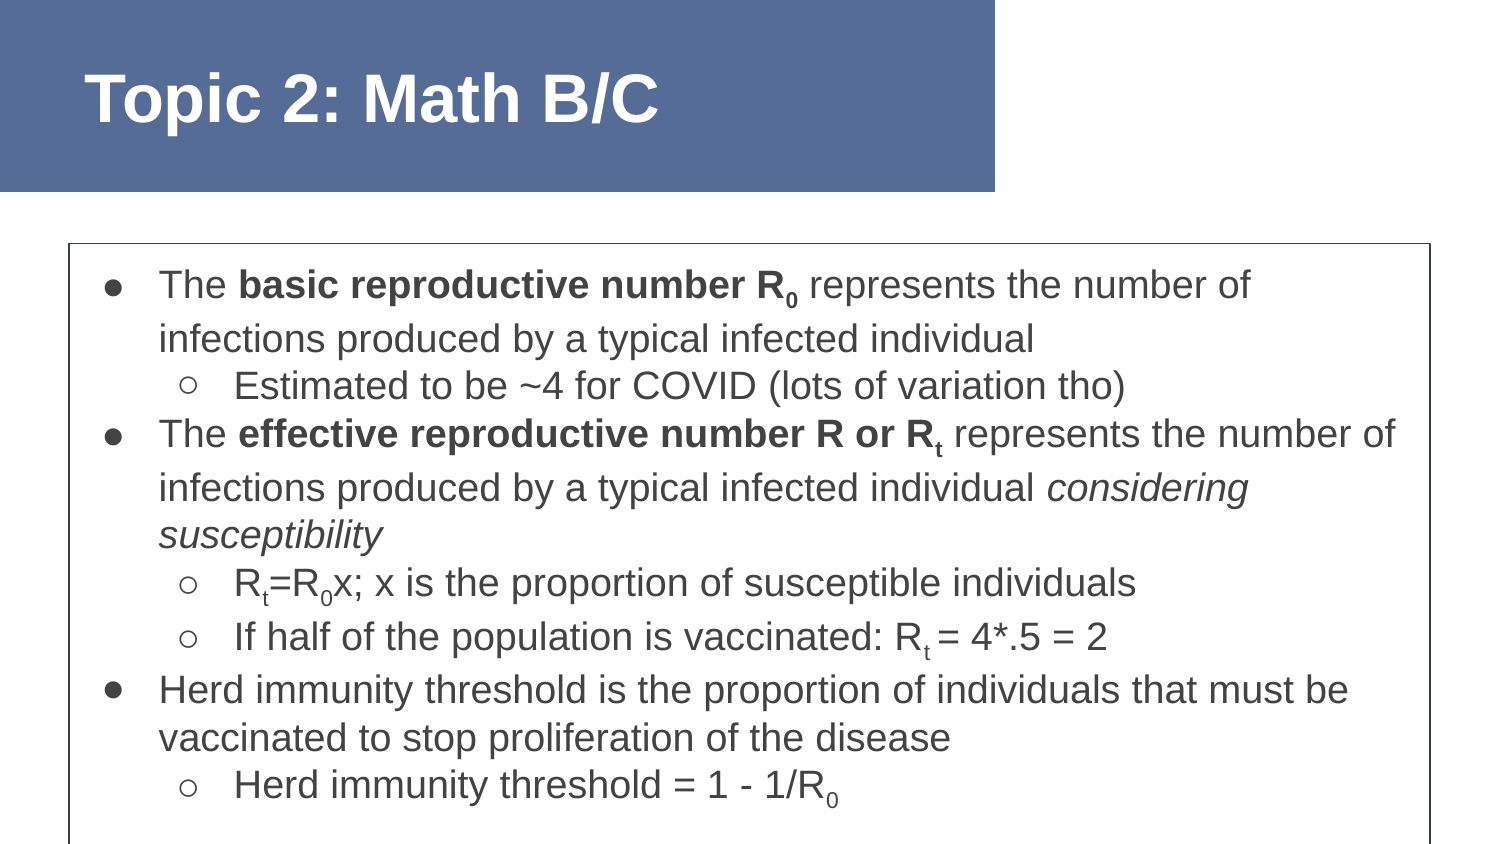

Topic 2: Math B/C
The basic reproductive number R0 represents the number of infections produced by a typical infected individual
Estimated to be ~4 for COVID (lots of variation tho)
The effective reproductive number R or Rt represents the number of infections produced by a typical infected individual considering susceptibility
Rt=R0x; x is the proportion of susceptible individuals
If half of the population is vaccinated: Rt = 4*.5 = 2
Herd immunity threshold is the proportion of individuals that must be vaccinated to stop proliferation of the disease
Herd immunity threshold = 1 - 1/R0